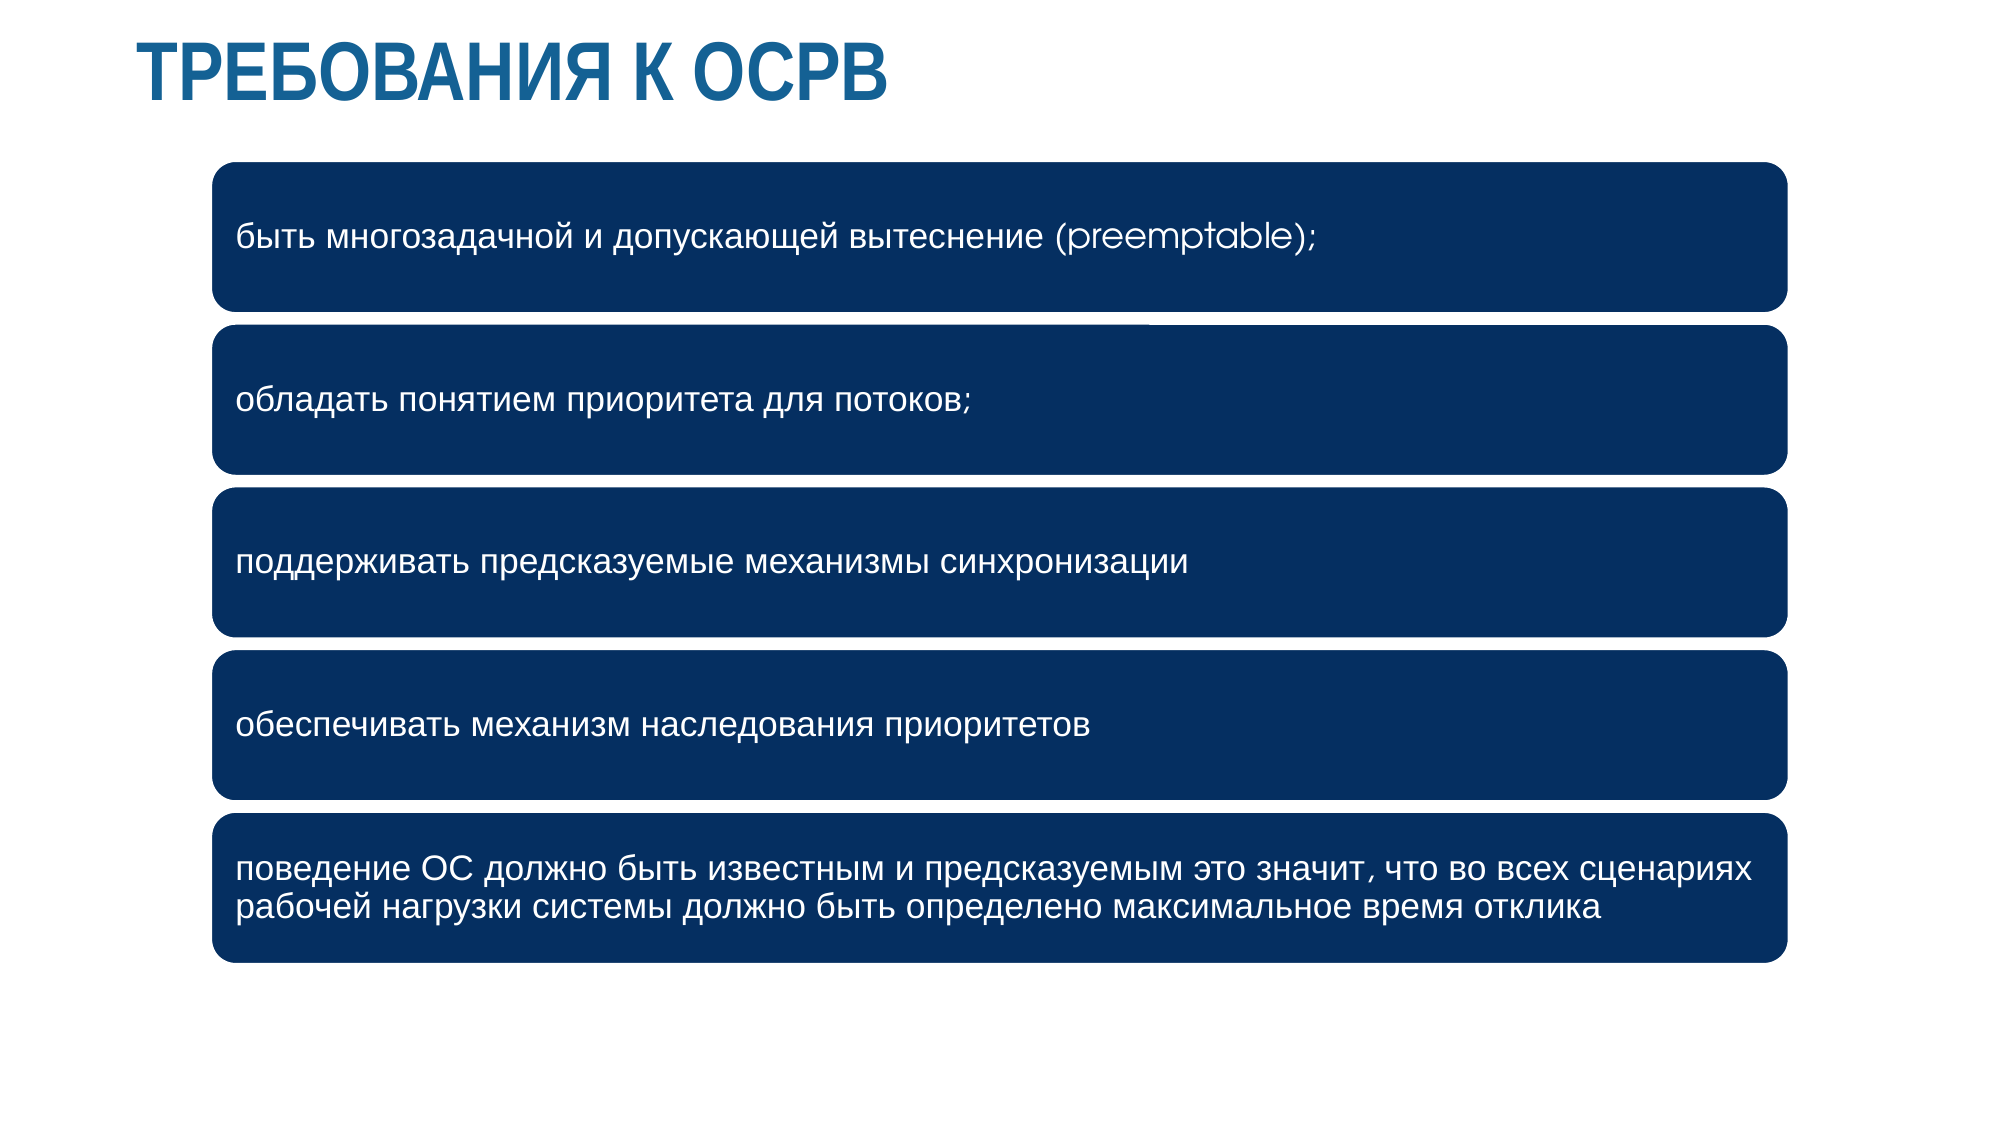

# Требования к ОСРВ
быть многозадачной и допускающей вытеснение (preemptable);
обладать понятием приоритета для потоков;
поддерживать предсказуемые механизмы синхронизации
обеспечивать механизм наследования приоритетов
поведение ОС должно быть известным и предсказуемым это значит, что во всех сценариях рабочей нагрузки системы должно быть определено максимальное время отклика